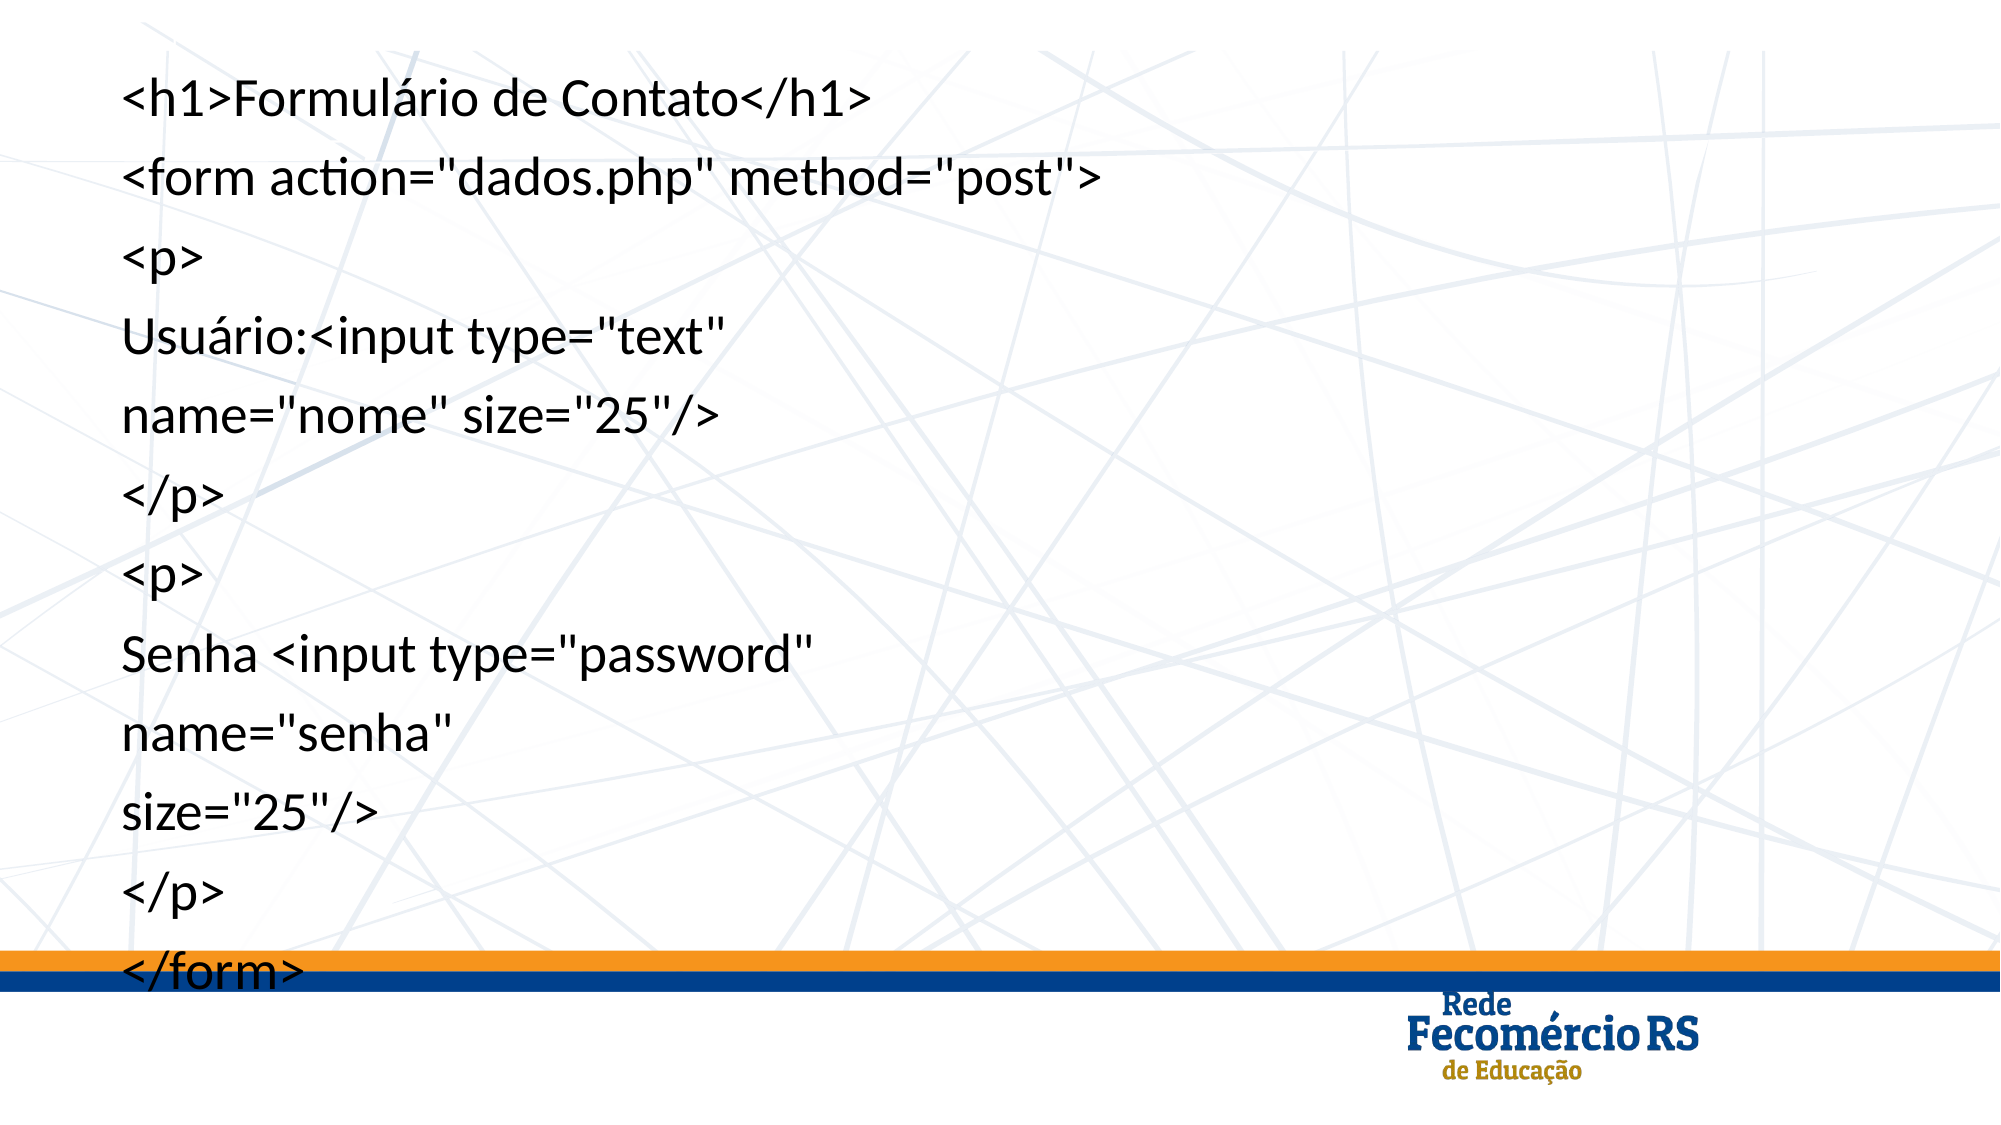

<h1>Formulário de Contato</h1>
<form action="dados.php" method="post">
<p>
Usuário:<input type="text"
name="nome" size="25"/>
</p>
<p>
Senha <input type="password"
name="senha"
size="25"/>
</p>
</form>